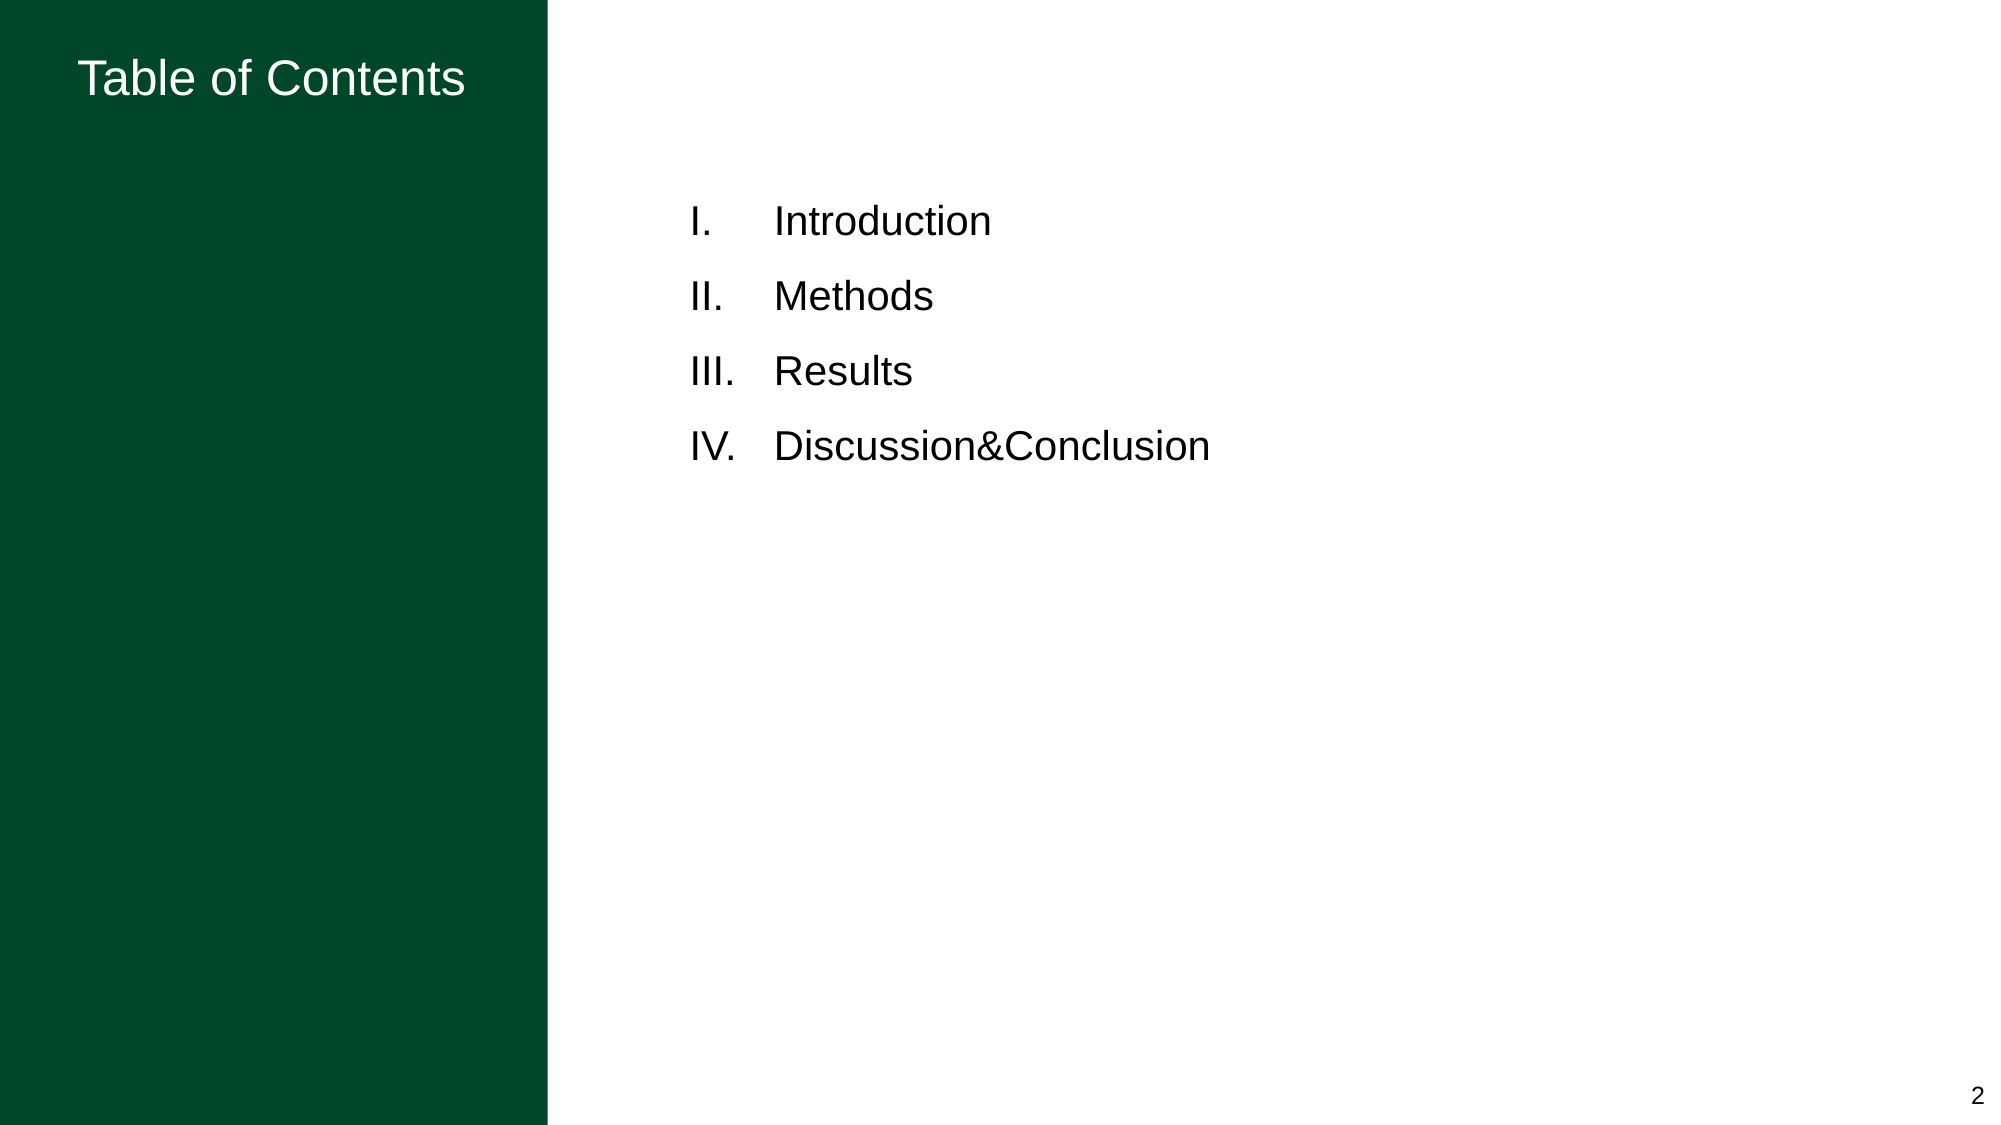

Table of Contents
Introduction
Methods
Results
Discussion&Conclusion

2